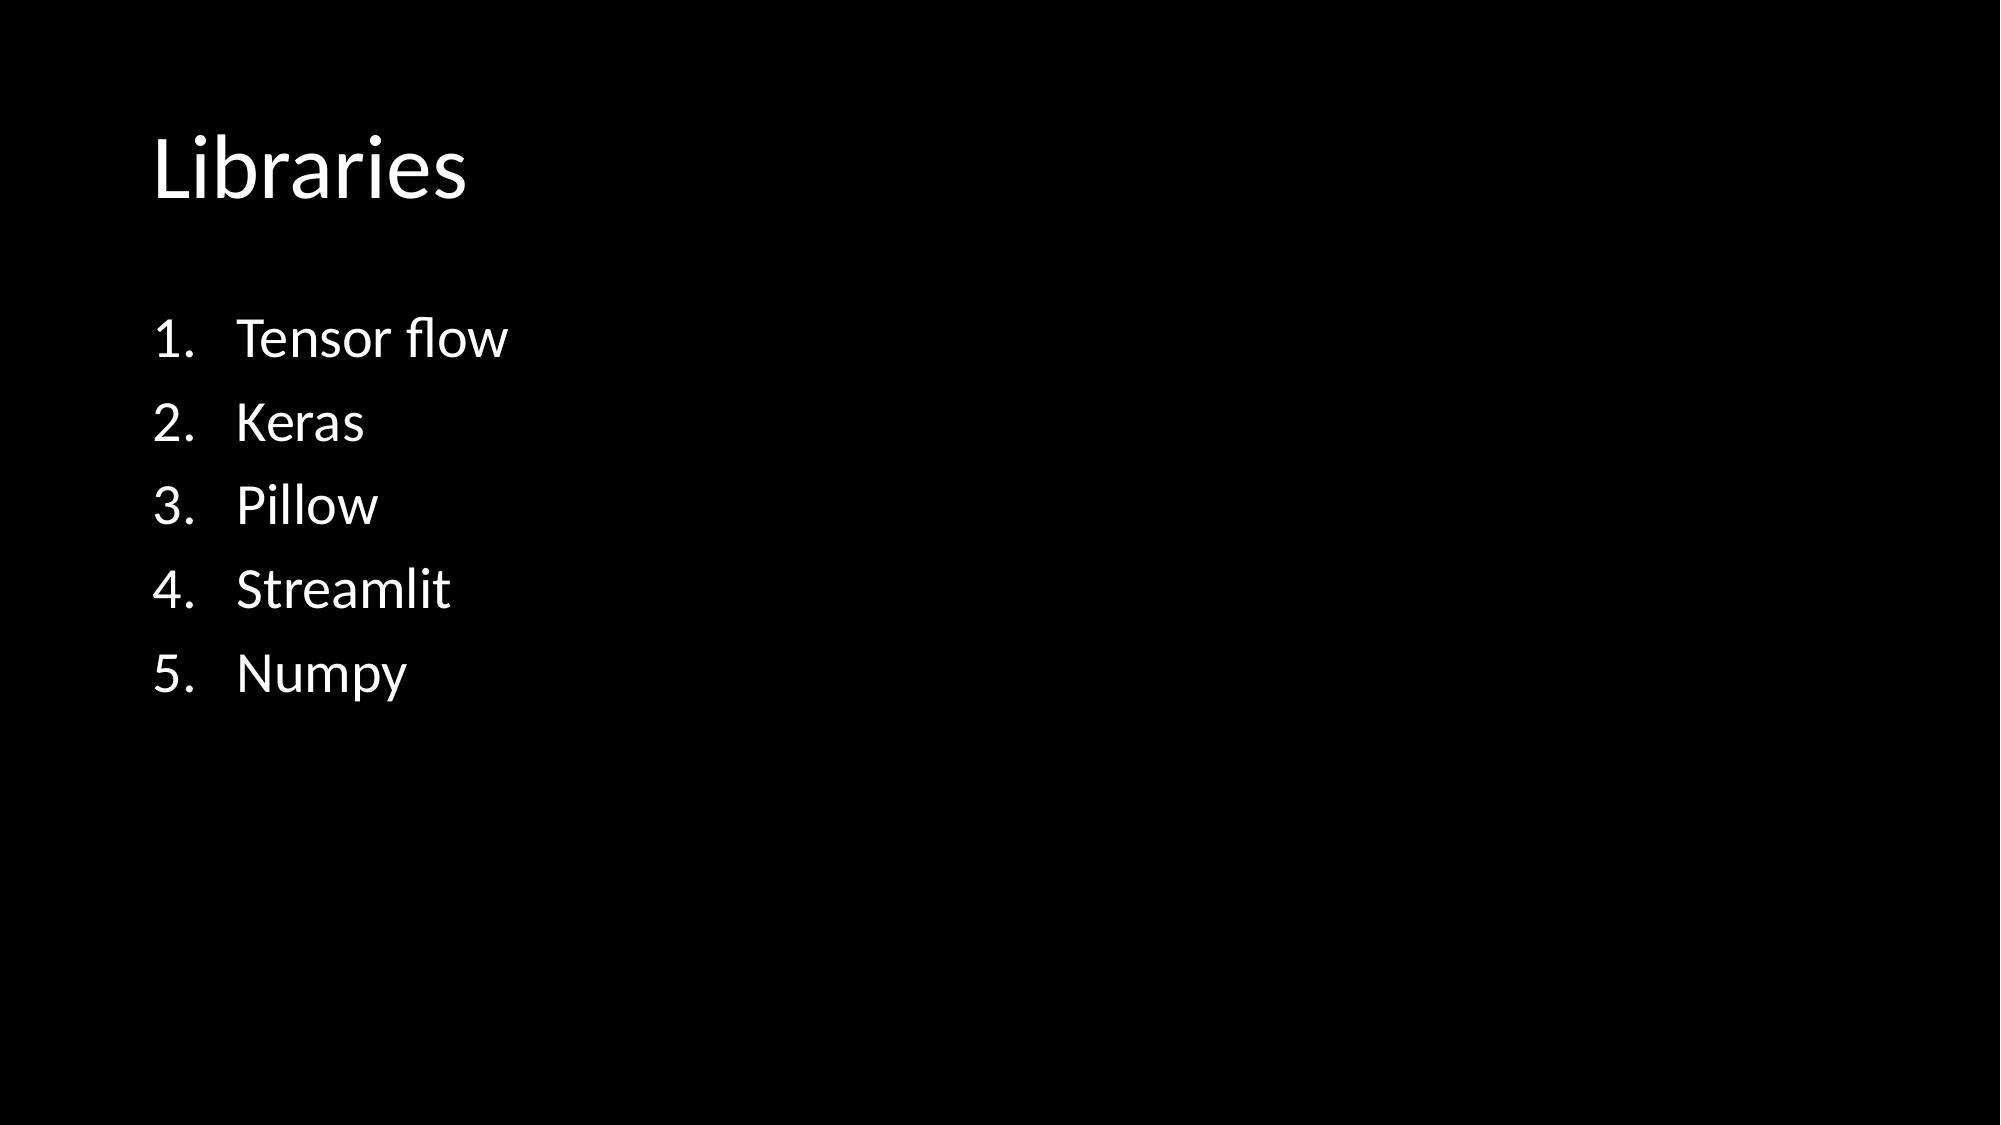

# Libraries
Tensor flow
Keras
Pillow
Streamlit
Numpy